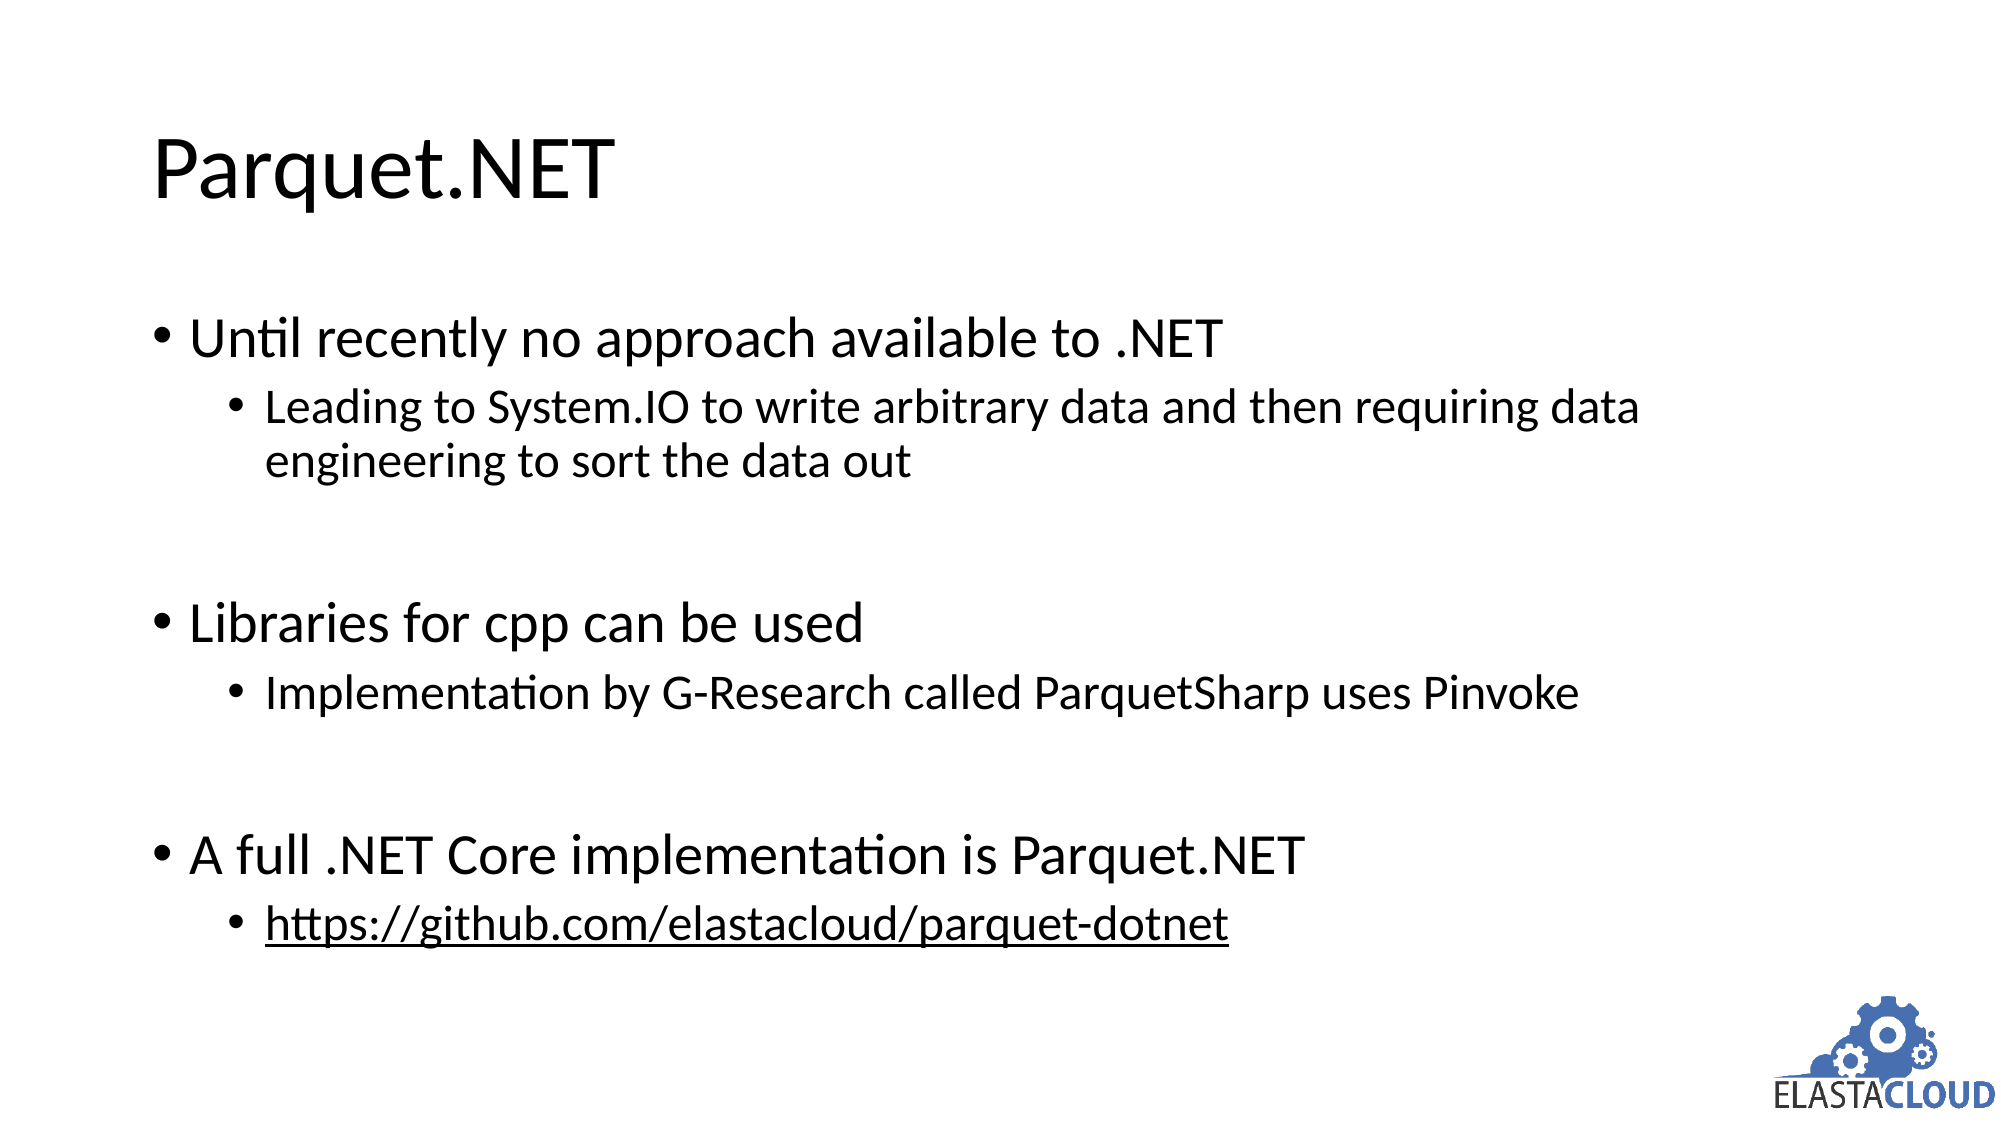

# Parquet.NET
Until recently no approach available to .NET
Leading to System.IO to write arbitrary data and then requiring data engineering to sort the data out

Libraries for cpp can be used
Implementation by G-Research called ParquetSharp uses Pinvoke

A full .NET Core implementation is Parquet.NET
https://github.com/elastacloud/parquet-dotnet